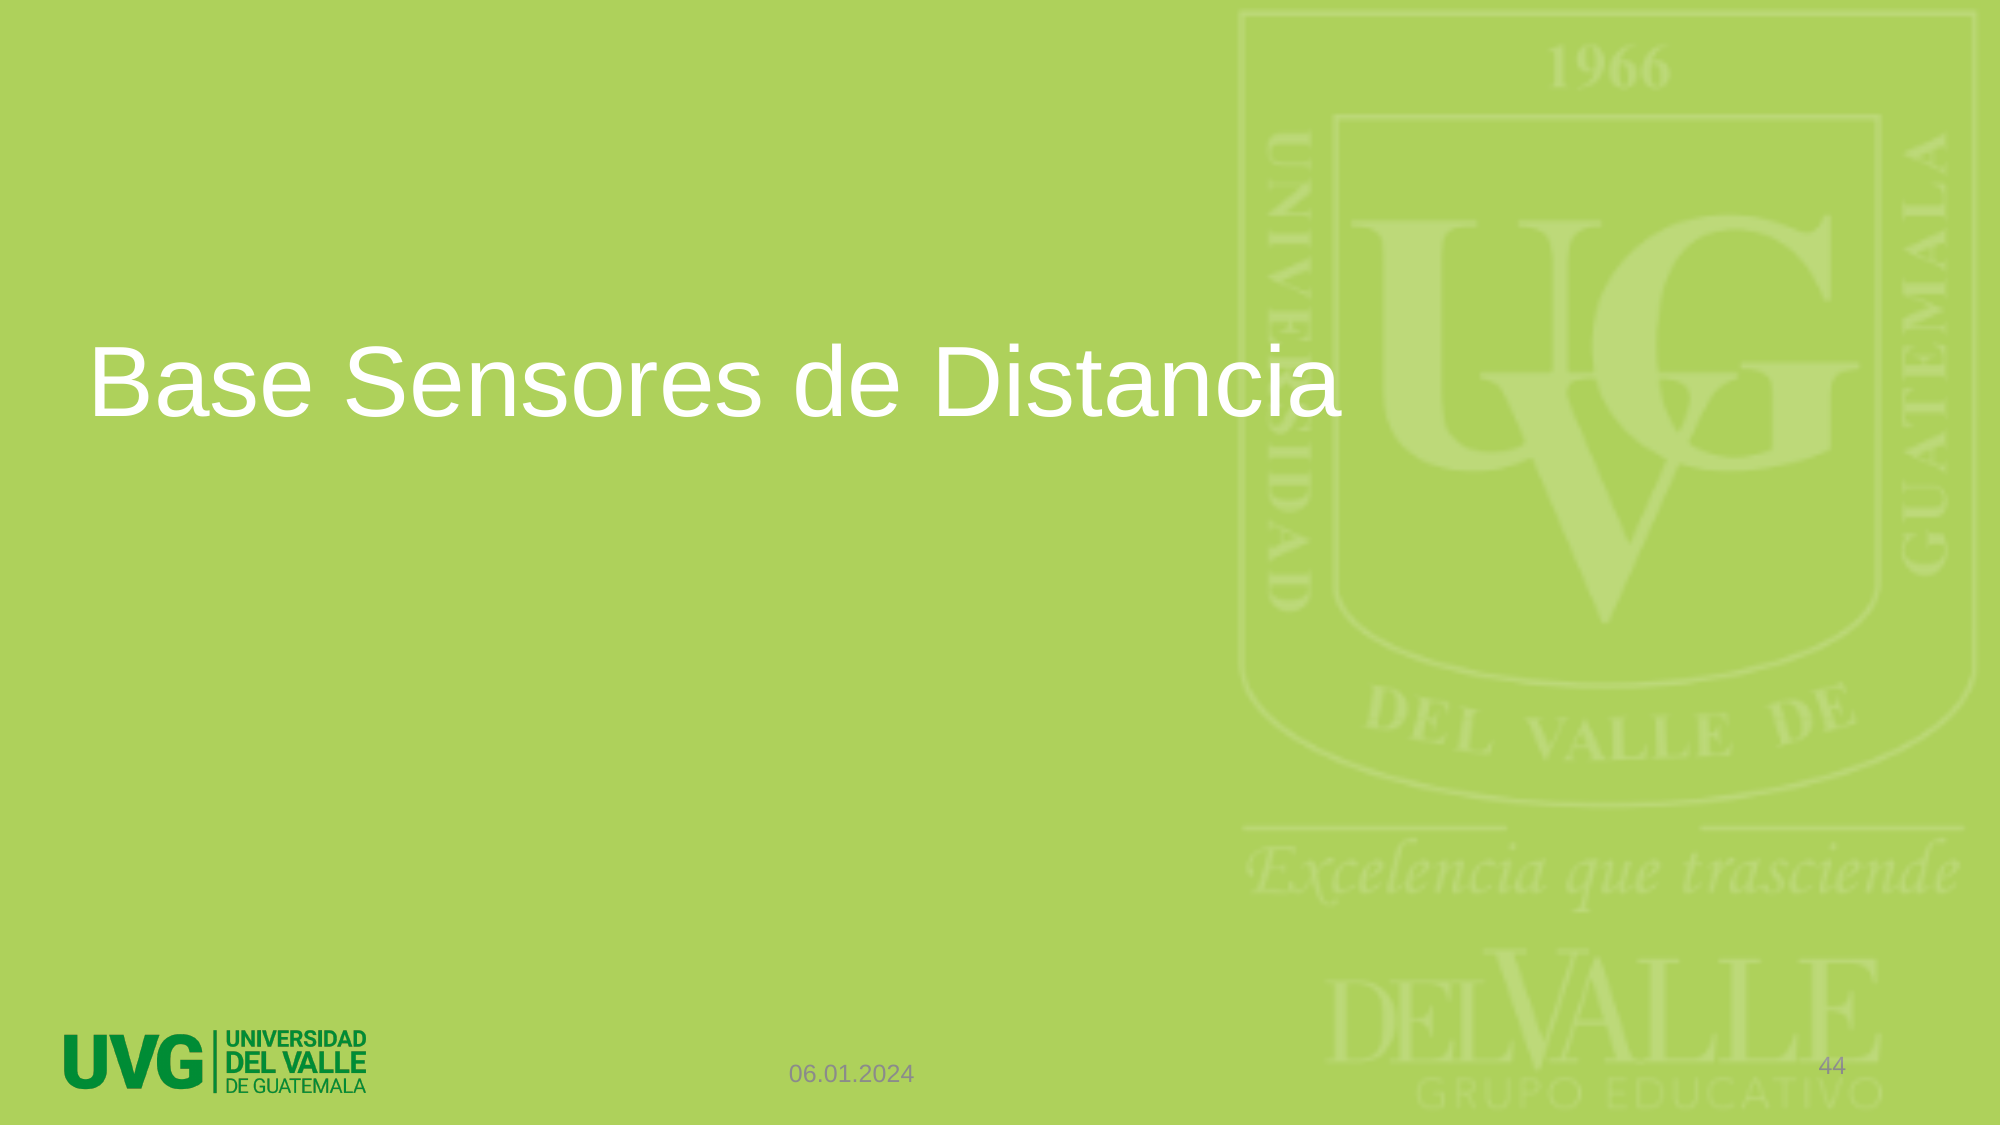

# Base Sensores de Distancia

44
06.01.2024